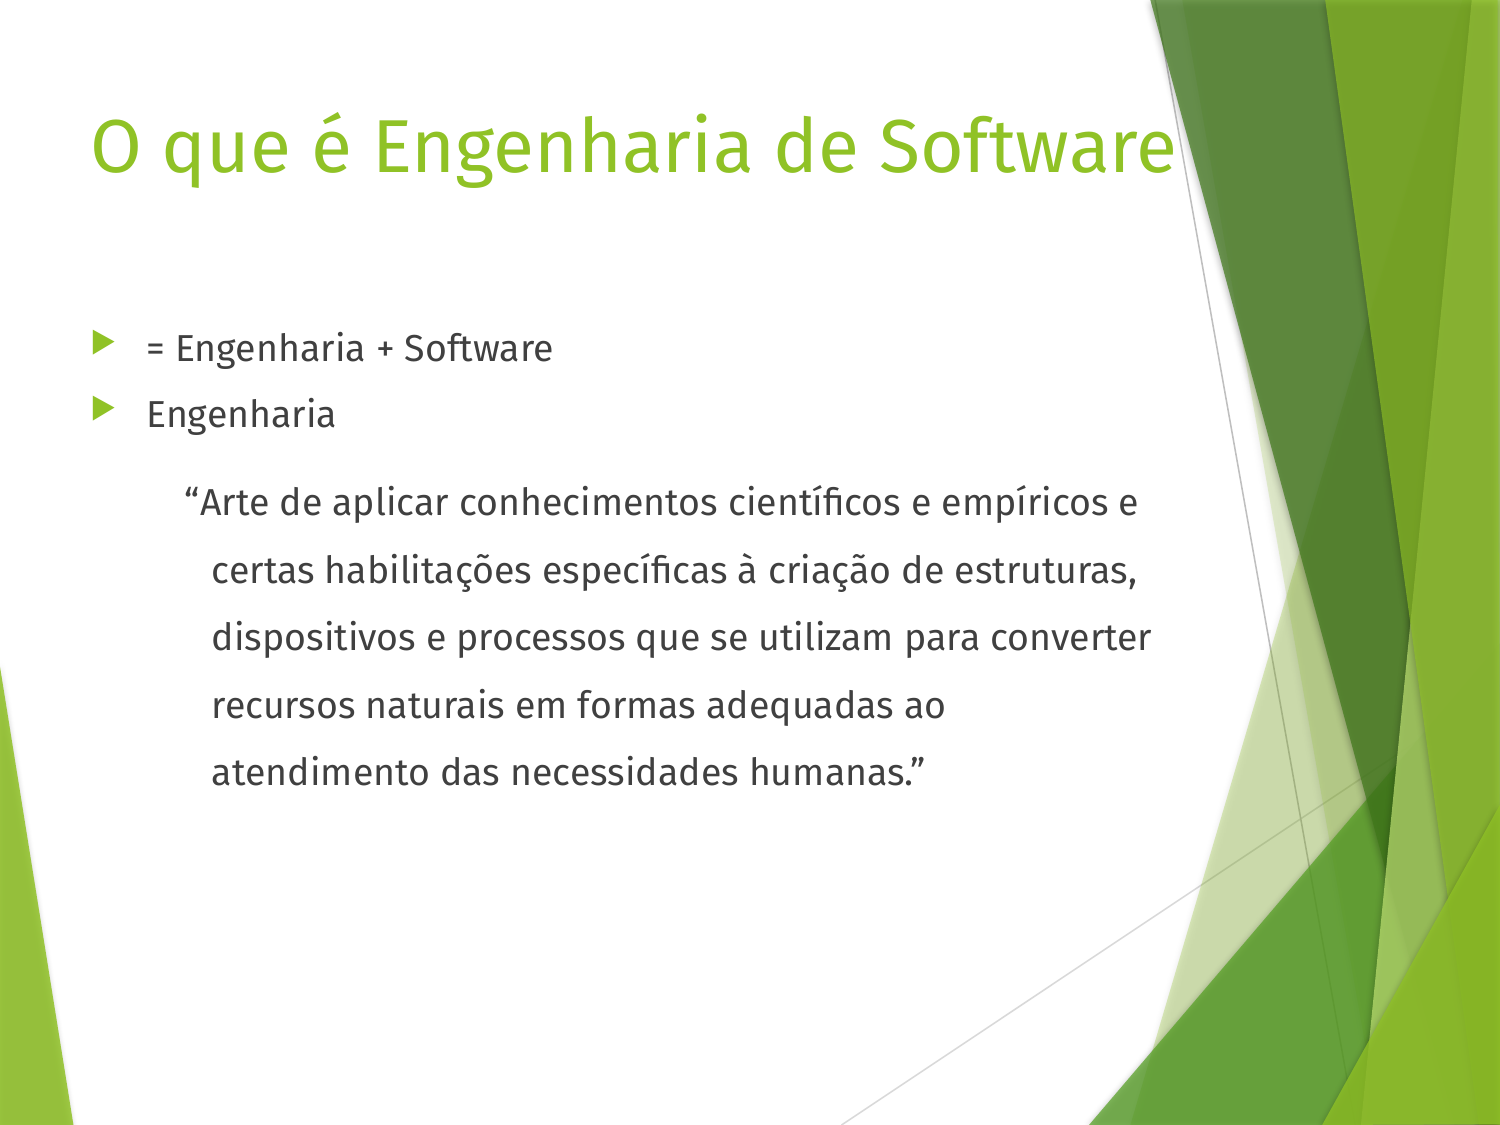

# O que é Engenharia de Software
= Engenharia + Software
Engenharia
  “Arte de aplicar conhecimentos científicos e empíricos e certas habilitações específicas à criação de estruturas, dispositivos e processos que se utilizam para converter recursos naturais em formas adequadas ao atendimento das necessidades humanas.”